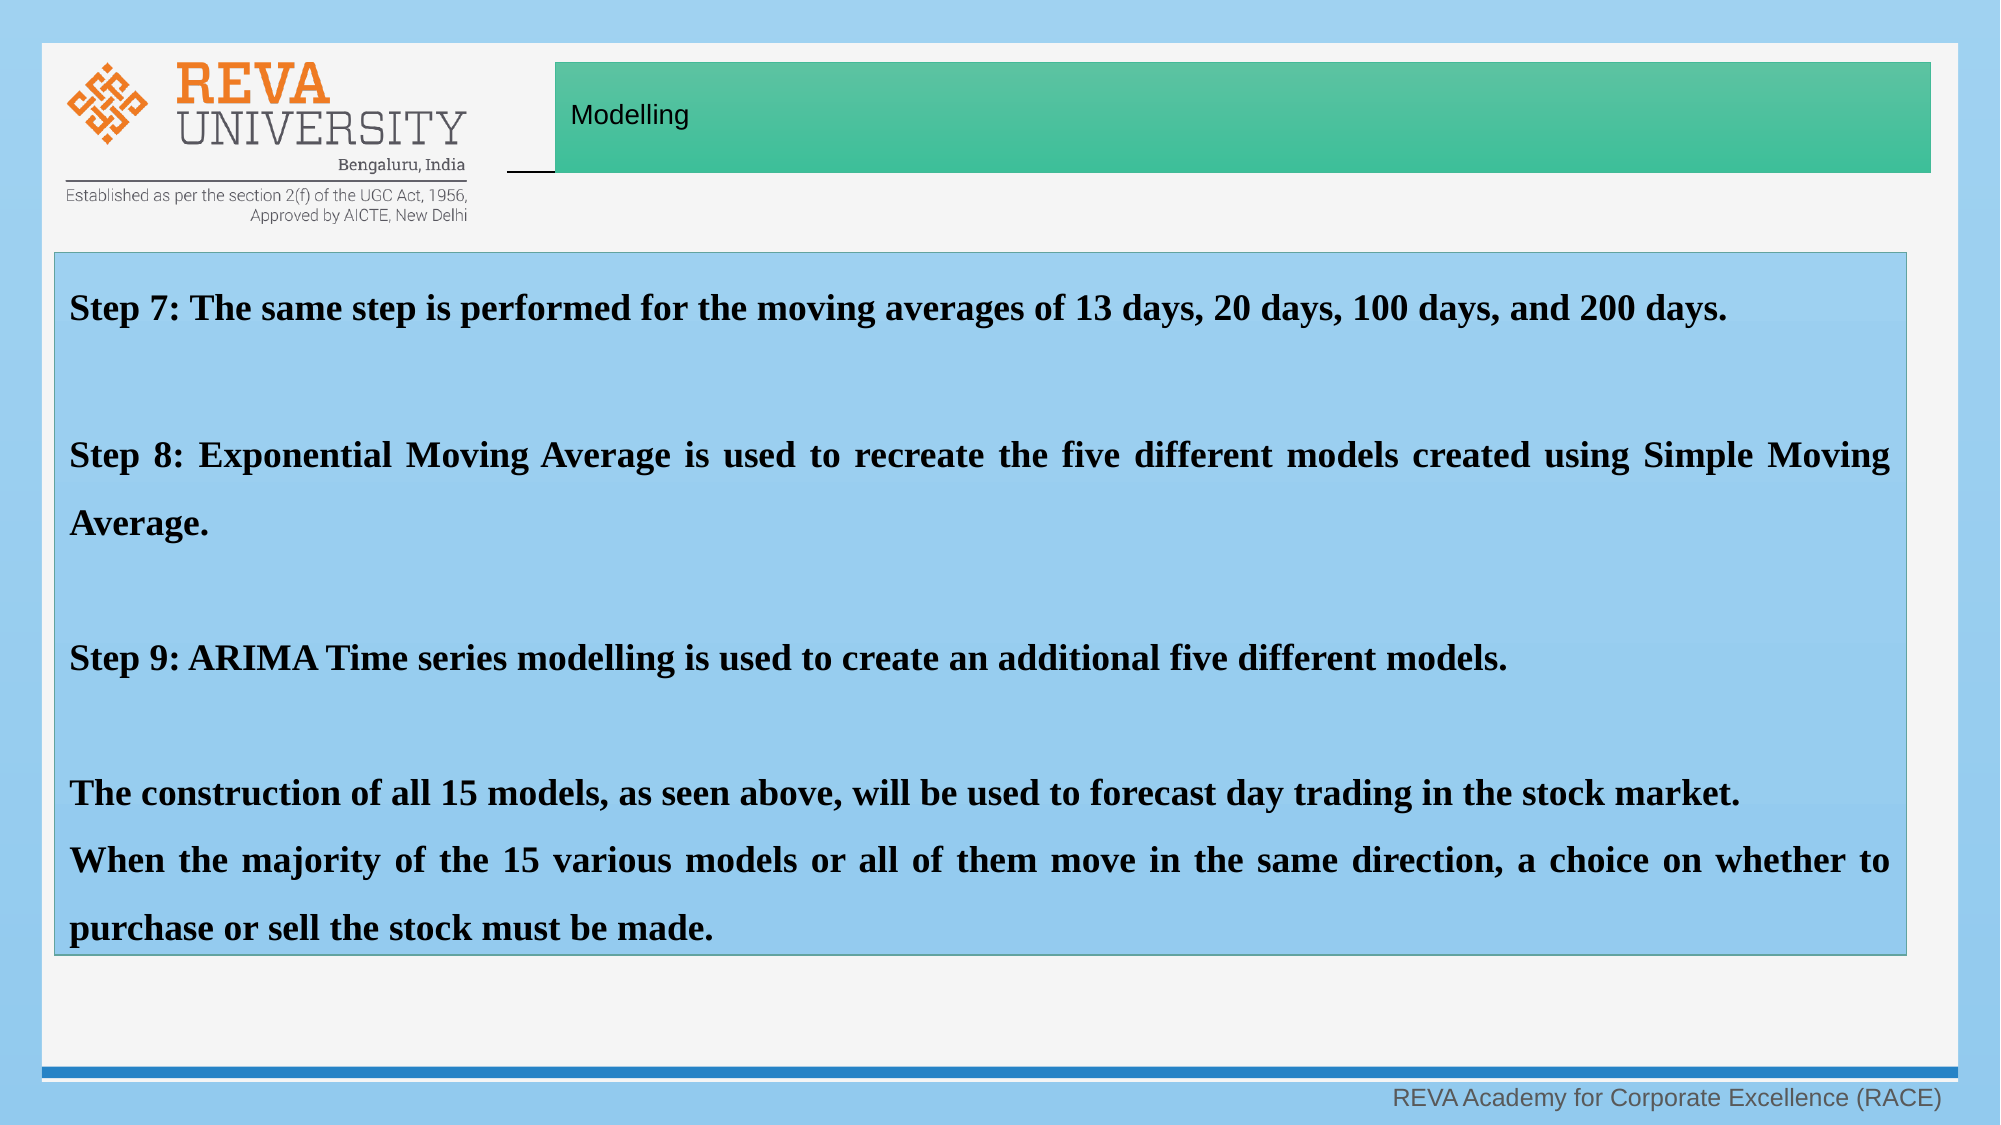

# Modelling
Step 7: The same step is performed for the moving averages of 13 days, 20 days, 100 days, and 200 days.

Step 8: Exponential Moving Average is used to recreate the five different models created using Simple Moving Average.

Step 9: ARIMA Time series modelling is used to create an additional five different models.

The construction of all 15 models, as seen above, will be used to forecast day trading in the stock market.
When the majority of the 15 various models or all of them move in the same direction, a choice on whether to purchase or sell the stock must be made.